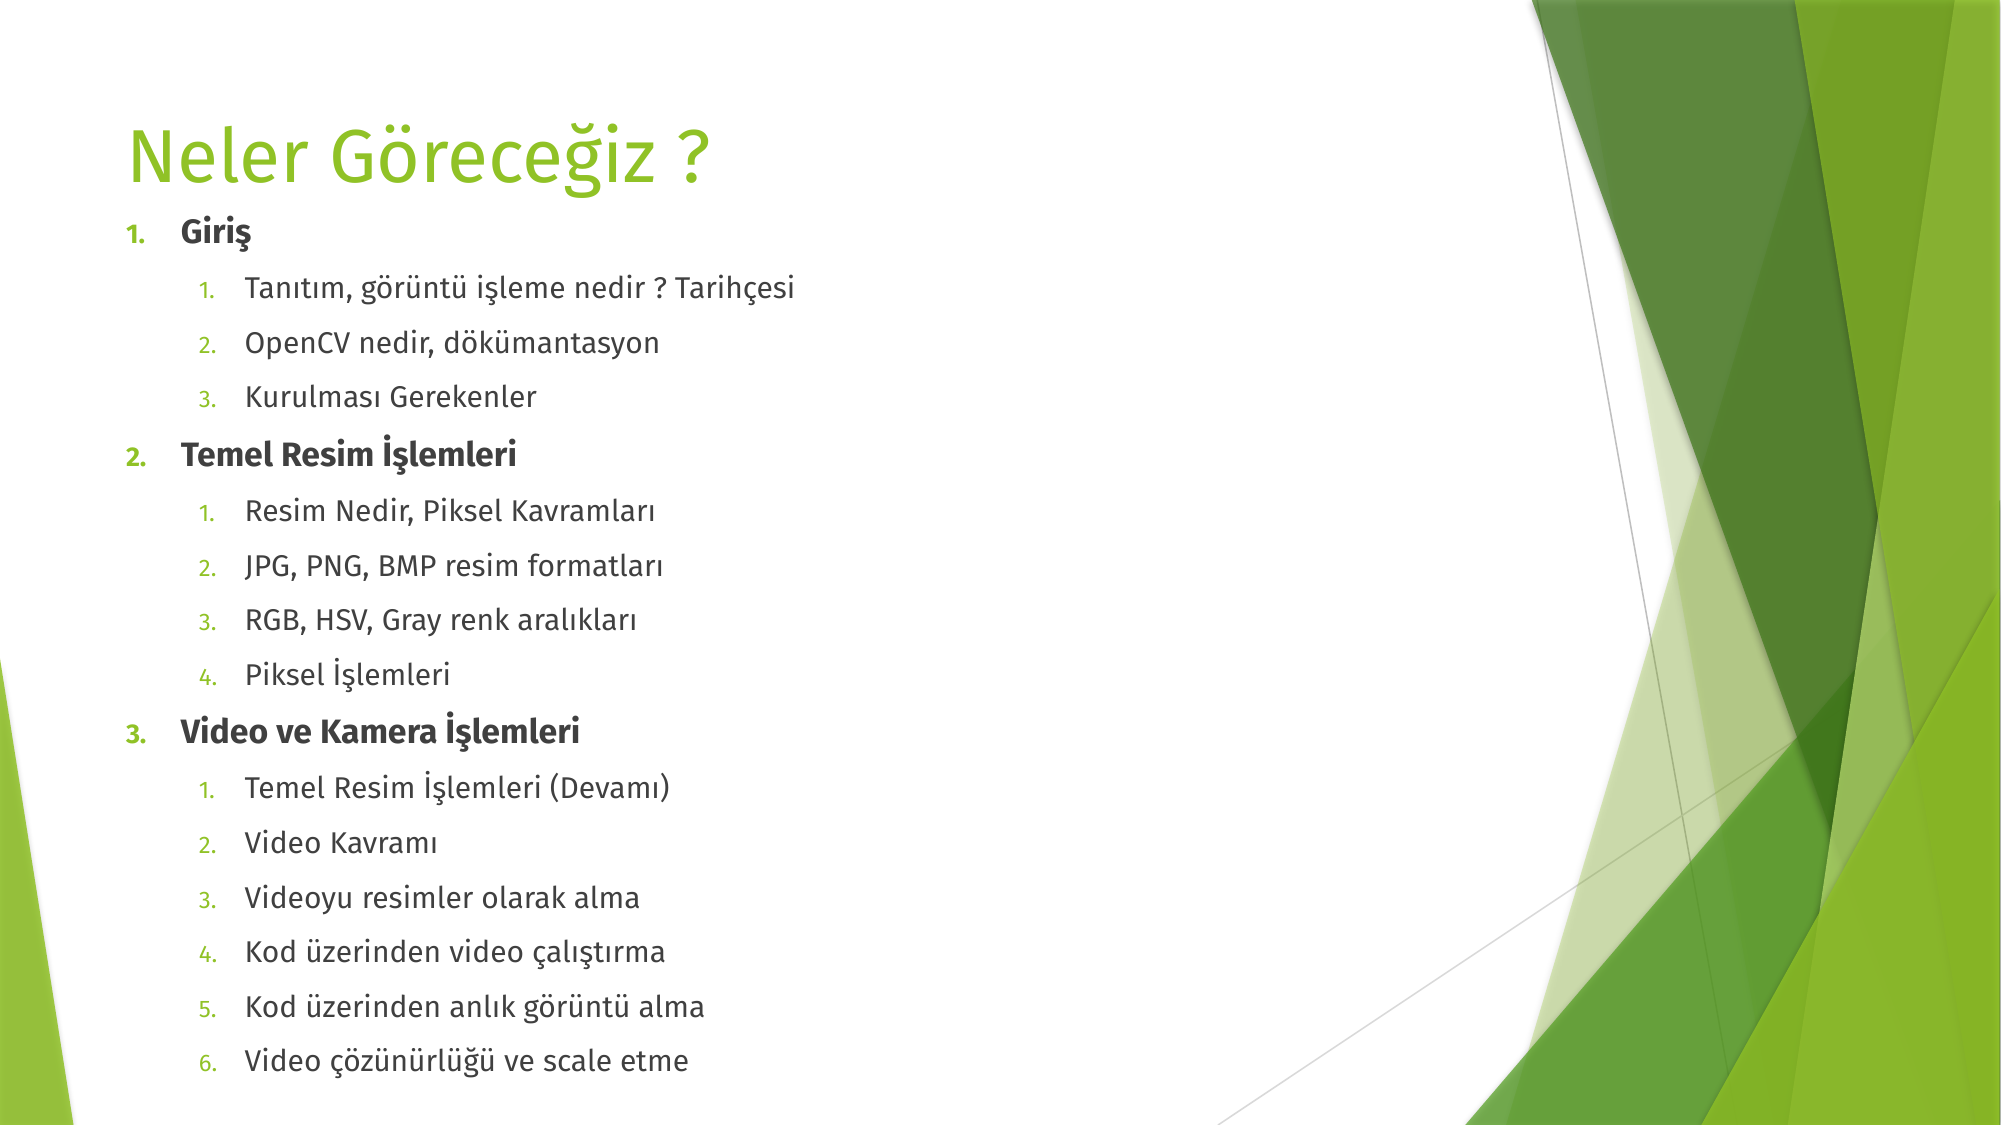

# Neler Göreceğiz ?
Giriş
Tanıtım, görüntü işleme nedir ? Tarihçesi
OpenCV nedir, dökümantasyon
Kurulması Gerekenler
Temel Resim İşlemleri
Resim Nedir, Piksel Kavramları
JPG, PNG, BMP resim formatları
RGB, HSV, Gray renk aralıkları
Piksel İşlemleri
Video ve Kamera İşlemleri
Temel Resim İşlemleri (Devamı)
Video Kavramı
Videoyu resimler olarak alma
Kod üzerinden video çalıştırma
Kod üzerinden anlık görüntü alma
Video çözünürlüğü ve scale etme